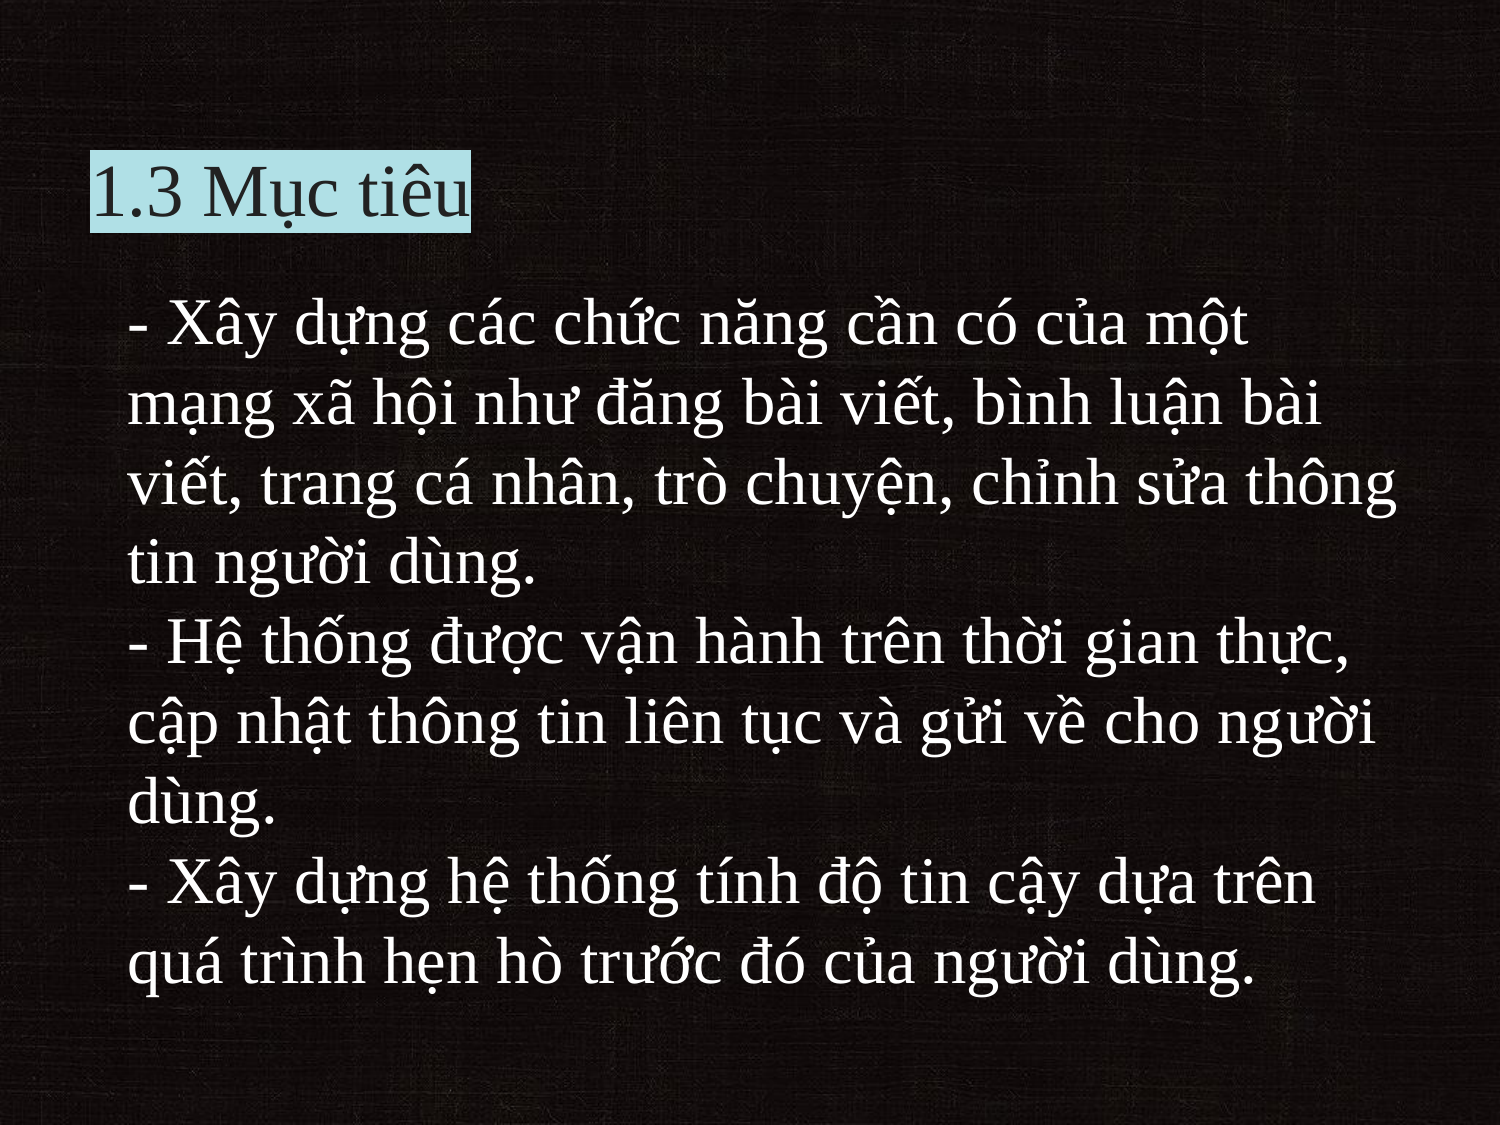

# 1.3 Mục tiêu
- Xây dựng các chức năng cần có của một mạng xã hội như đăng bài viết, bình luận bài viết, trang cá nhân, trò chuyện, chỉnh sửa thông tin người dùng.
- Hệ thống được vận hành trên thời gian thực, cập nhật thông tin liên tục và gửi về cho người dùng.
- Xây dựng hệ thống tính độ tin cậy dựa trên quá trình hẹn hò trước đó của người dùng.